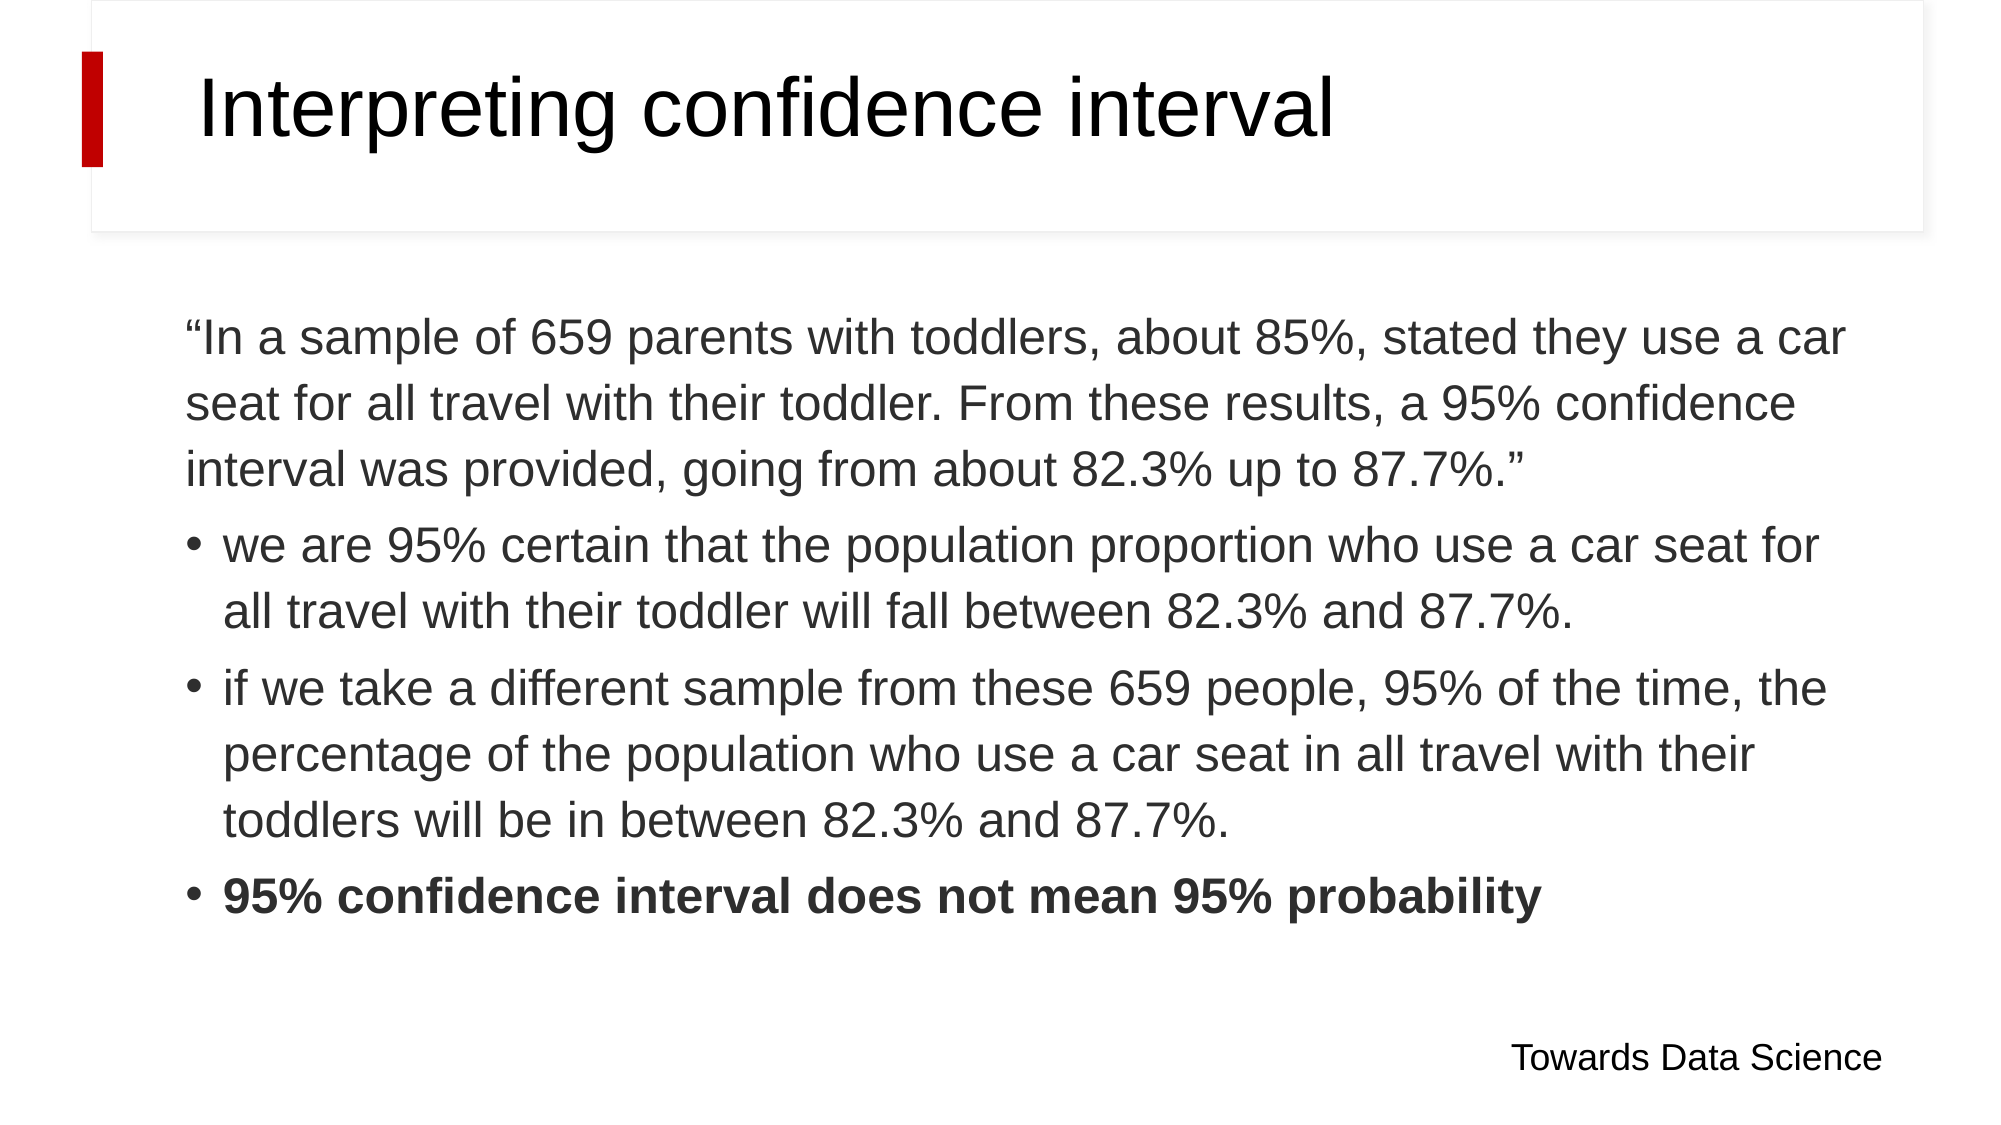

# Interpreting confidence interval
“In a sample of 659 parents with toddlers, about 85%, stated they use a car seat for all travel with their toddler. From these results, a 95% confidence interval was provided, going from about 82.3% up to 87.7%.”
we are 95% certain that the population proportion who use a car seat for all travel with their toddler will fall between 82.3% and 87.7%.
if we take a different sample from these 659 people, 95% of the time, the percentage of the population who use a car seat in all travel with their toddlers will be in between 82.3% and 87.7%.
95% confidence interval does not mean 95% probability
Towards Data Science